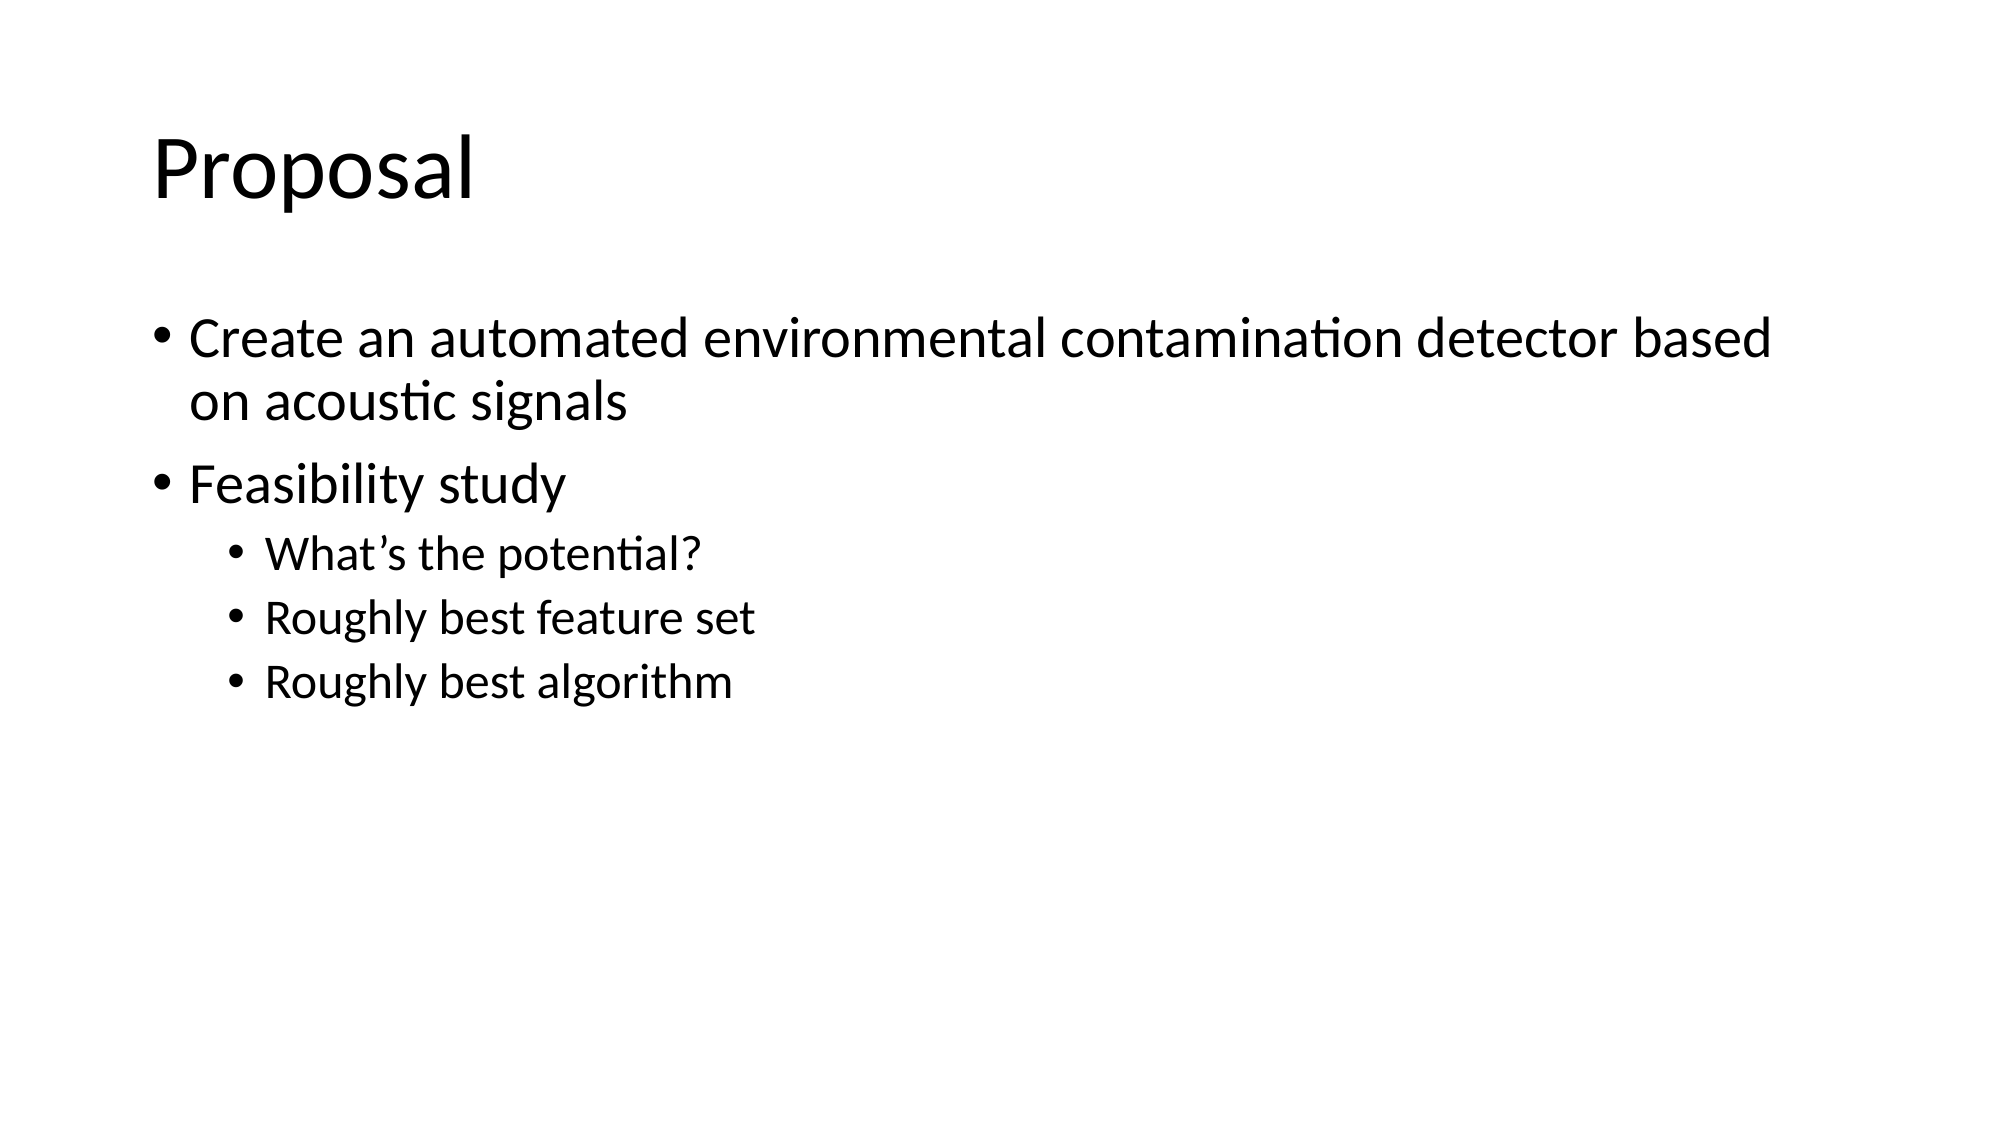

# Proposal
Create an automated environmental contamination detector based on acoustic signals
Feasibility study
What’s the potential?
Roughly best feature set
Roughly best algorithm